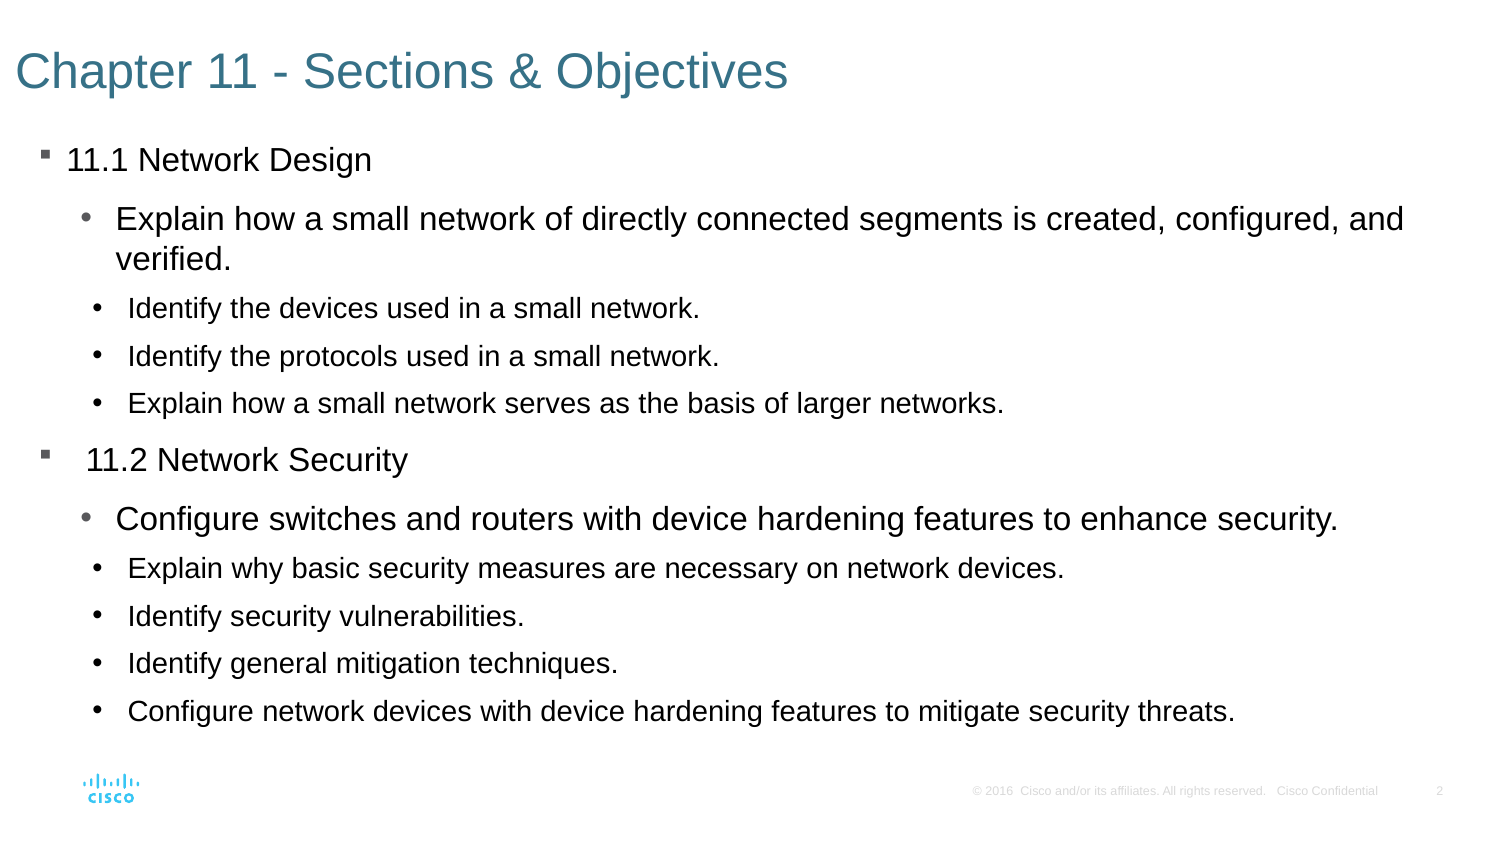

# Chapter 11 - Sections & Objectives
11.1 Network Design
Explain how a small network of directly connected segments is created, configured, and verified.
Identify the devices used in a small network.
Identify the protocols used in a small network.
Explain how a small network serves as the basis of larger networks.
11.2 Network Security
Configure switches and routers with device hardening features to enhance security.
Explain why basic security measures are necessary on network devices.
Identify security vulnerabilities.
Identify general mitigation techniques.
Configure network devices with device hardening features to mitigate security threats.